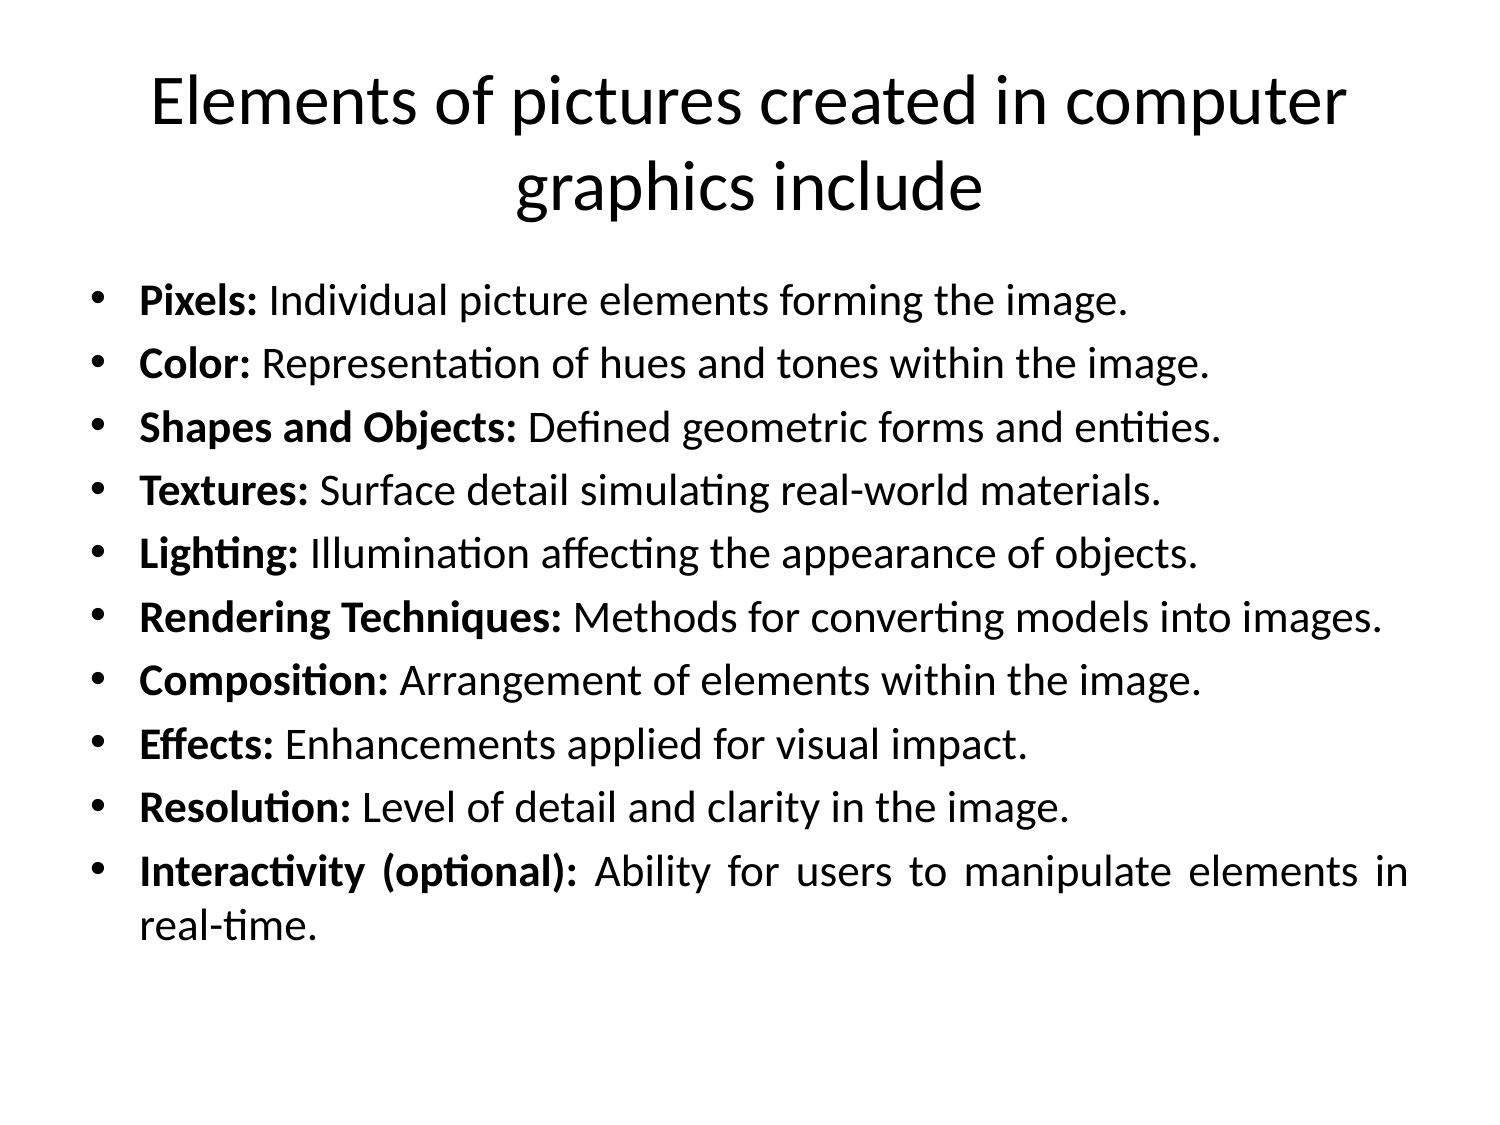

# Elements of pictures created in computer graphics include
Pixels: Individual picture elements forming the image.
Color: Representation of hues and tones within the image.
Shapes and Objects: Defined geometric forms and entities.
Textures: Surface detail simulating real-world materials.
Lighting: Illumination affecting the appearance of objects.
Rendering Techniques: Methods for converting models into images.
Composition: Arrangement of elements within the image.
Effects: Enhancements applied for visual impact.
Resolution: Level of detail and clarity in the image.
Interactivity (optional): Ability for users to manipulate elements in real-time.